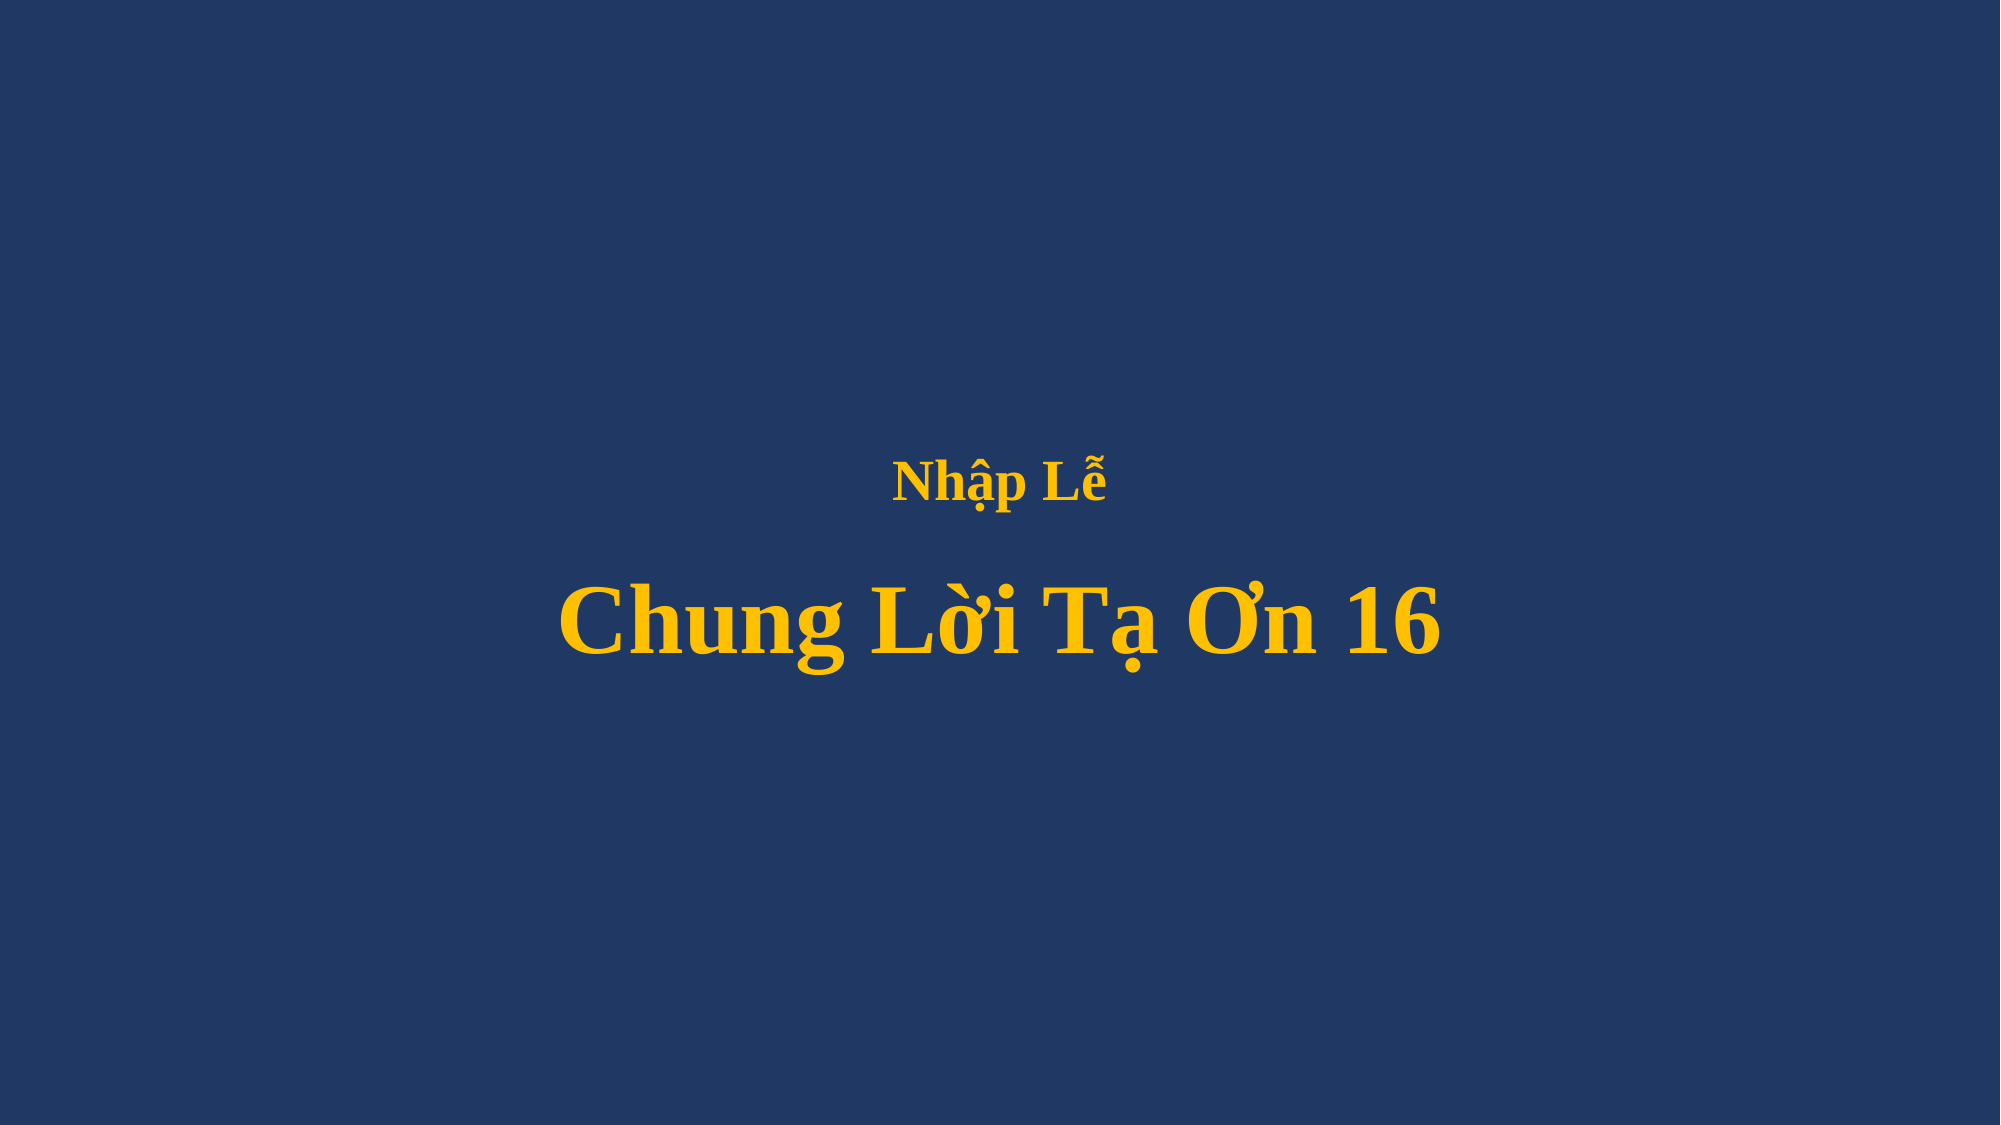

# Nhập Lễ Chung Lời Tạ Ơn 16